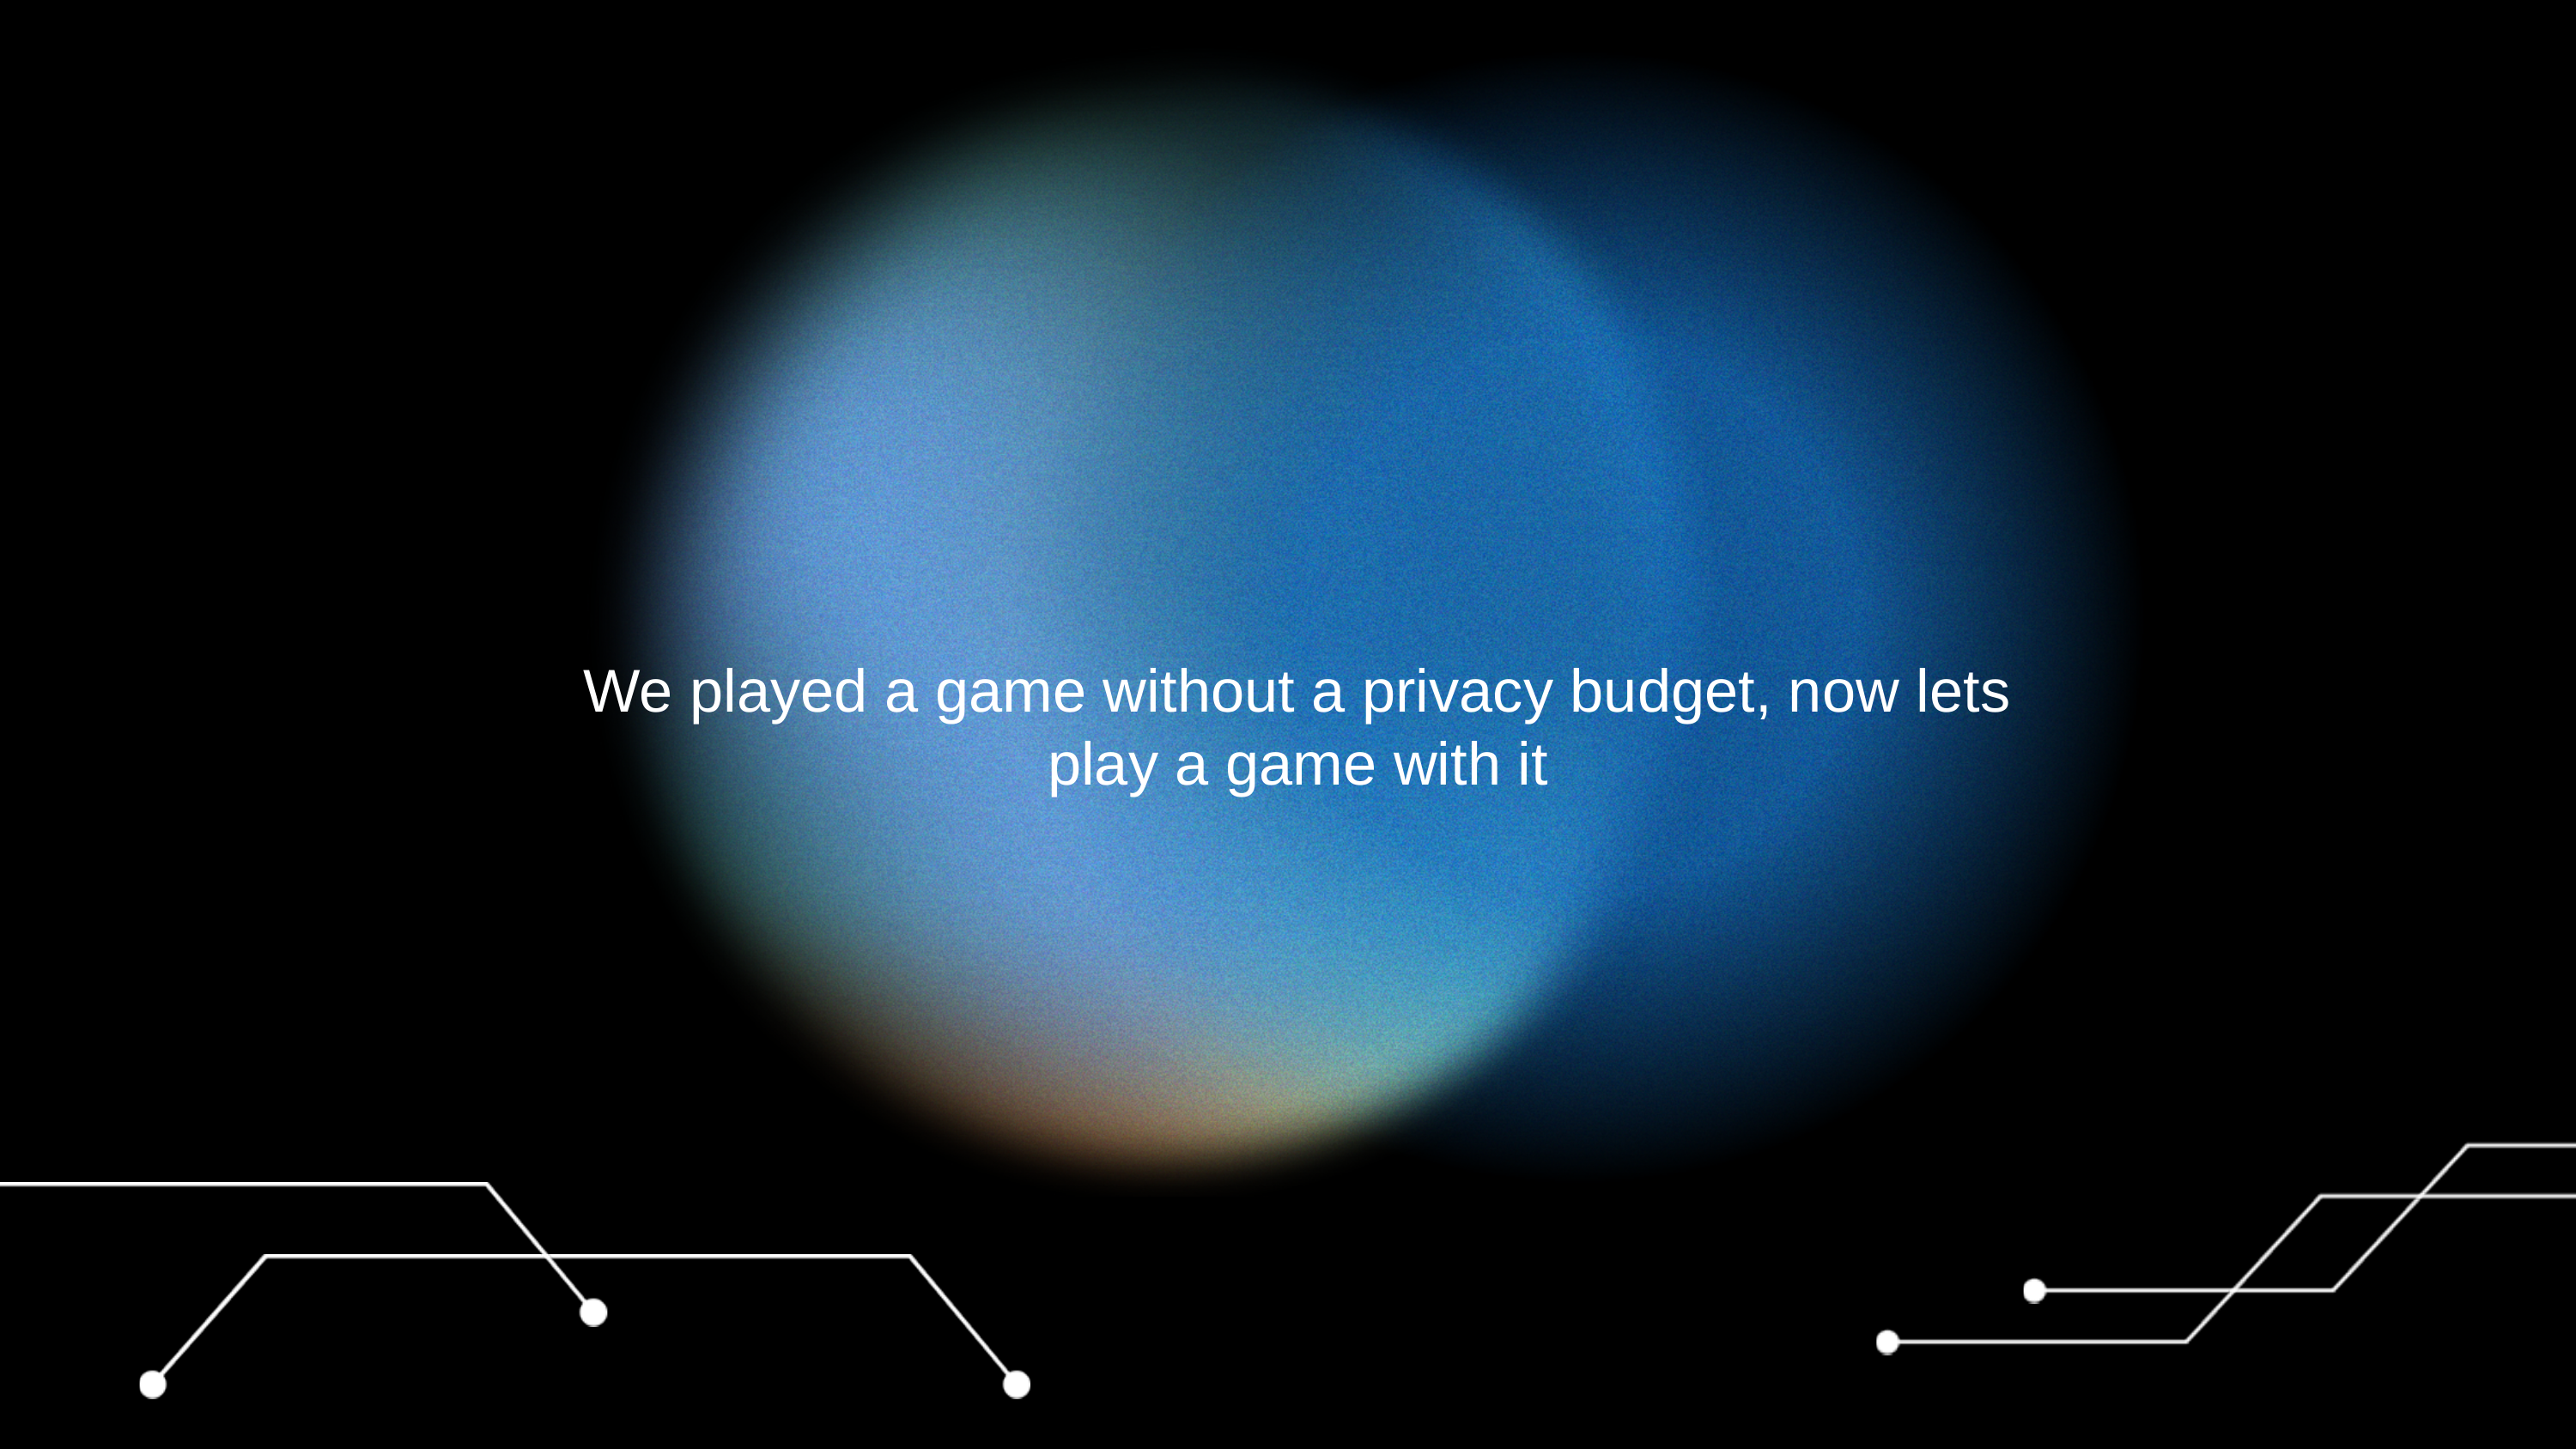

# We played a game without a privacy budget, now lets play a game with it